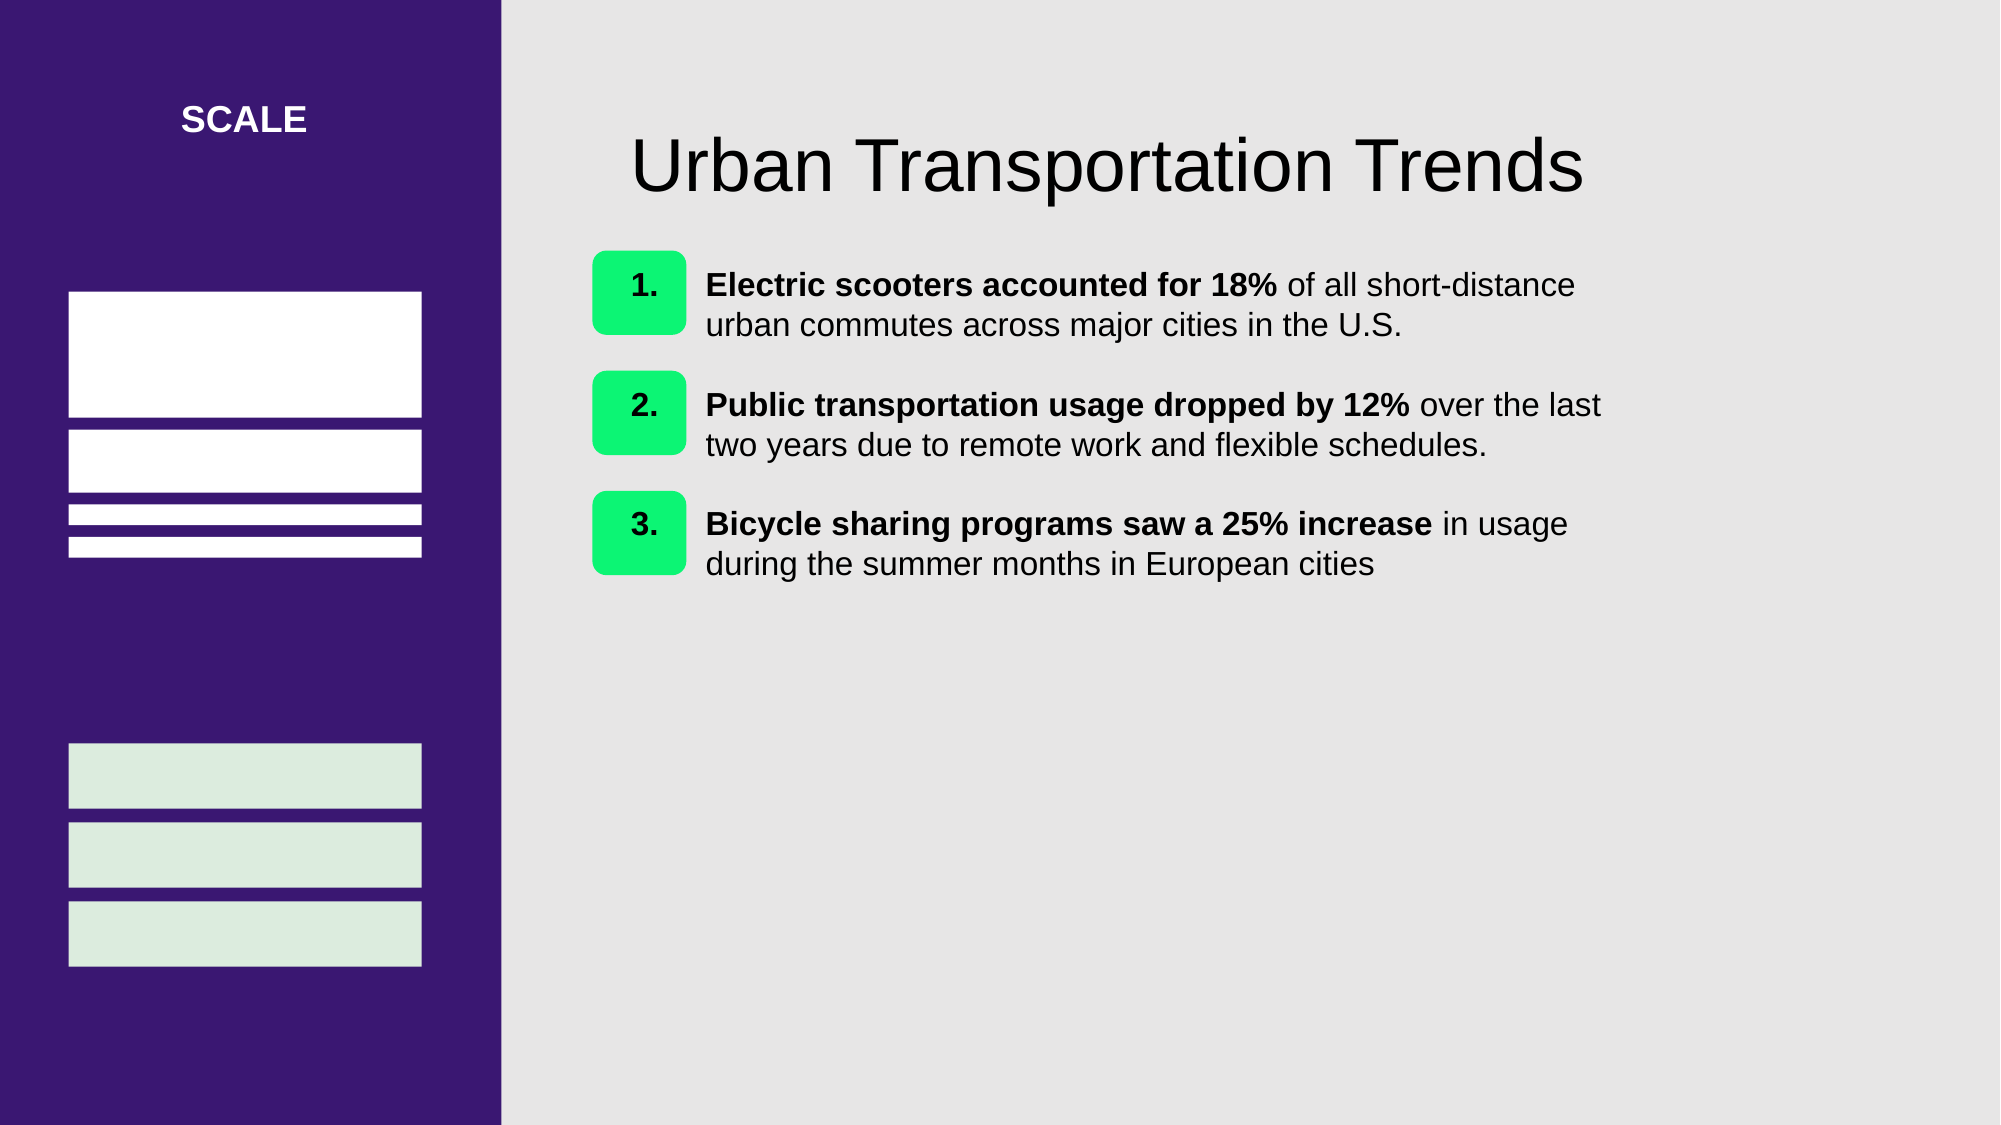

SCALE
Urban Transportation Trends

  Electric scooters accounted for 18% of all short-distance
  urban commutes across major cities in the U.S.

  Public transportation usage dropped by 12% over the last
  two years due to remote work and flexible schedules.

  Bicycle sharing programs saw a 25% increase in usage
  during the summer months in European cities